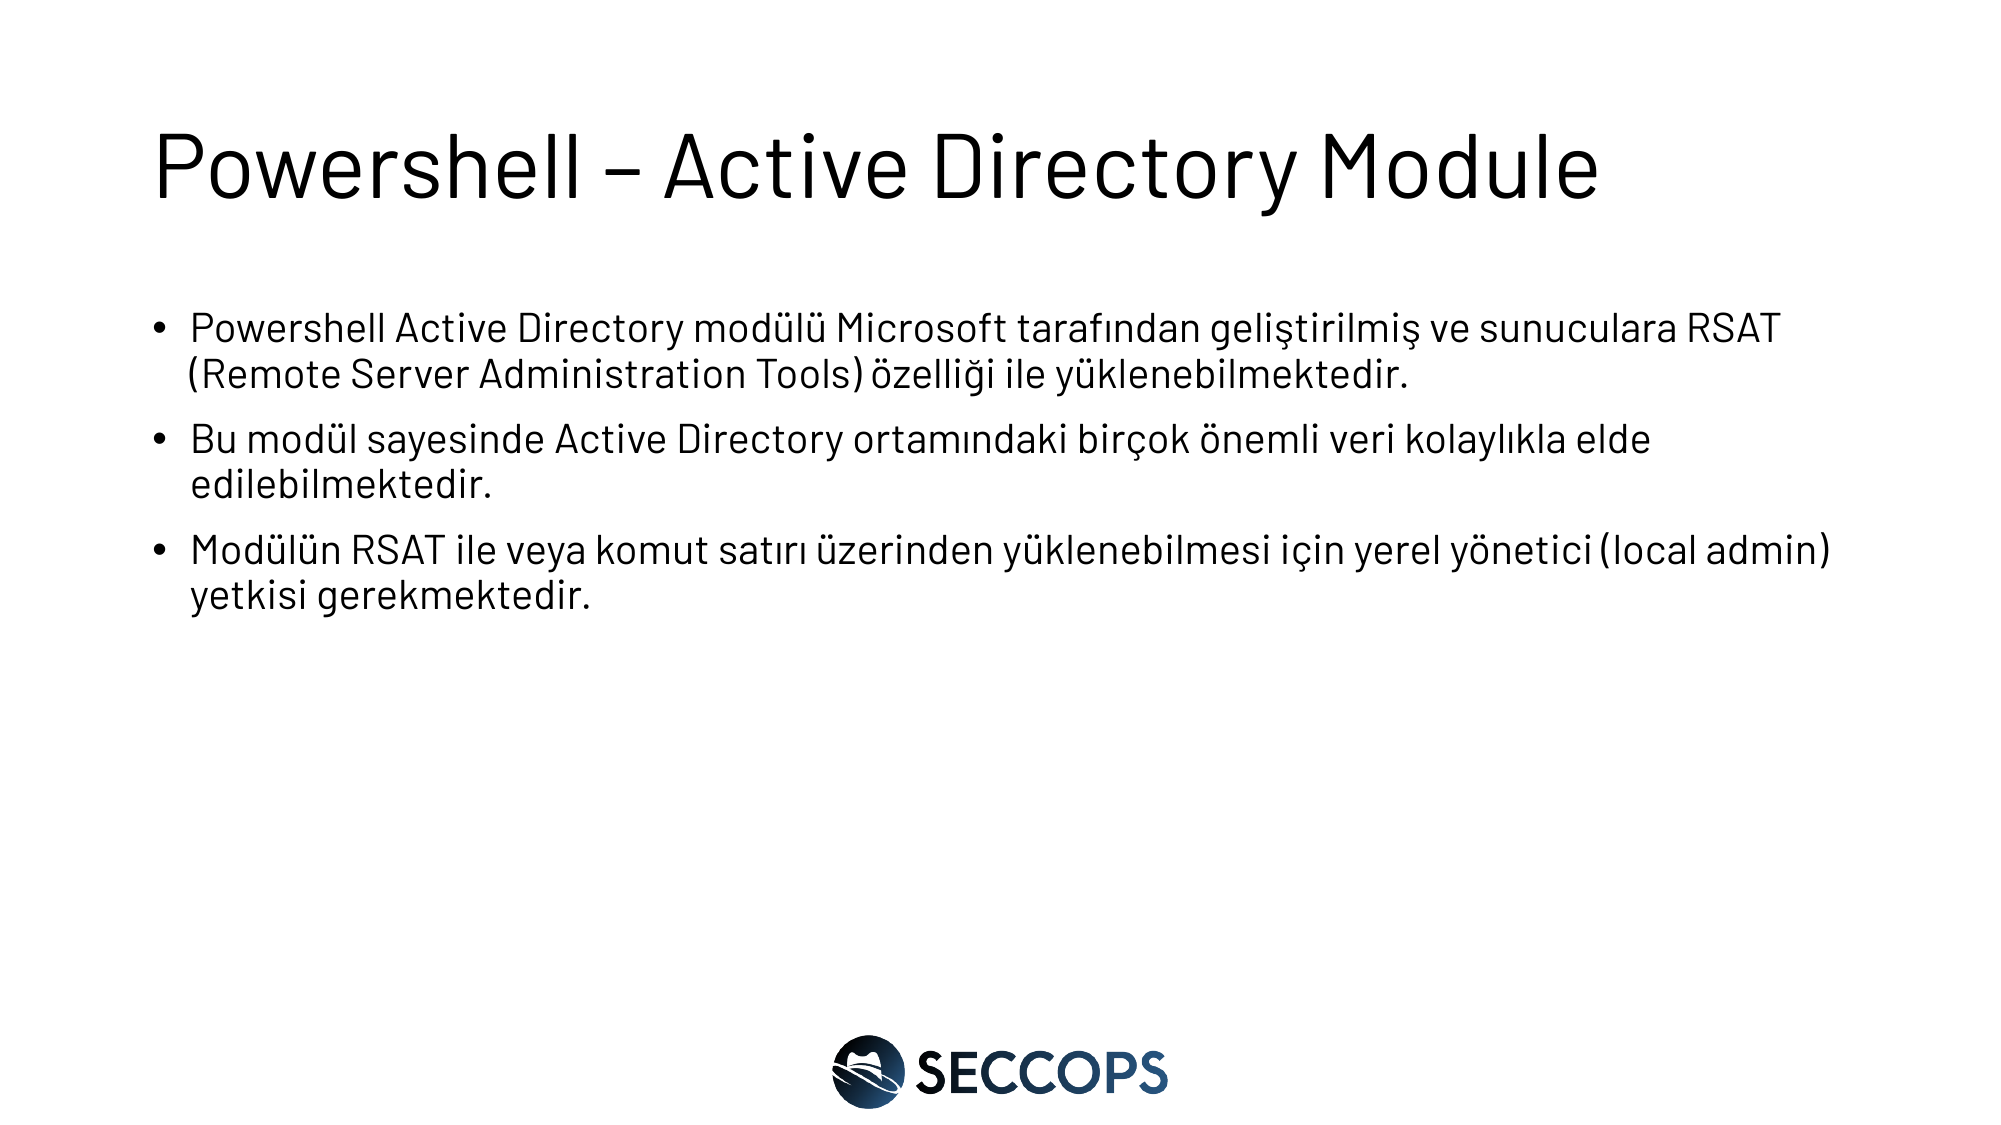

# Powershell – Active Directory Module
Powershell Active Directory modülü Microsoft tarafından geliştirilmiş ve sunuculara RSAT (Remote Server Administration Tools) özelliği ile yüklenebilmektedir.
Bu modül sayesinde Active Directory ortamındaki birçok önemli veri kolaylıkla elde edilebilmektedir.
Modülün RSAT ile veya komut satırı üzerinden yüklenebilmesi için yerel yönetici (local admin) yetkisi gerekmektedir.